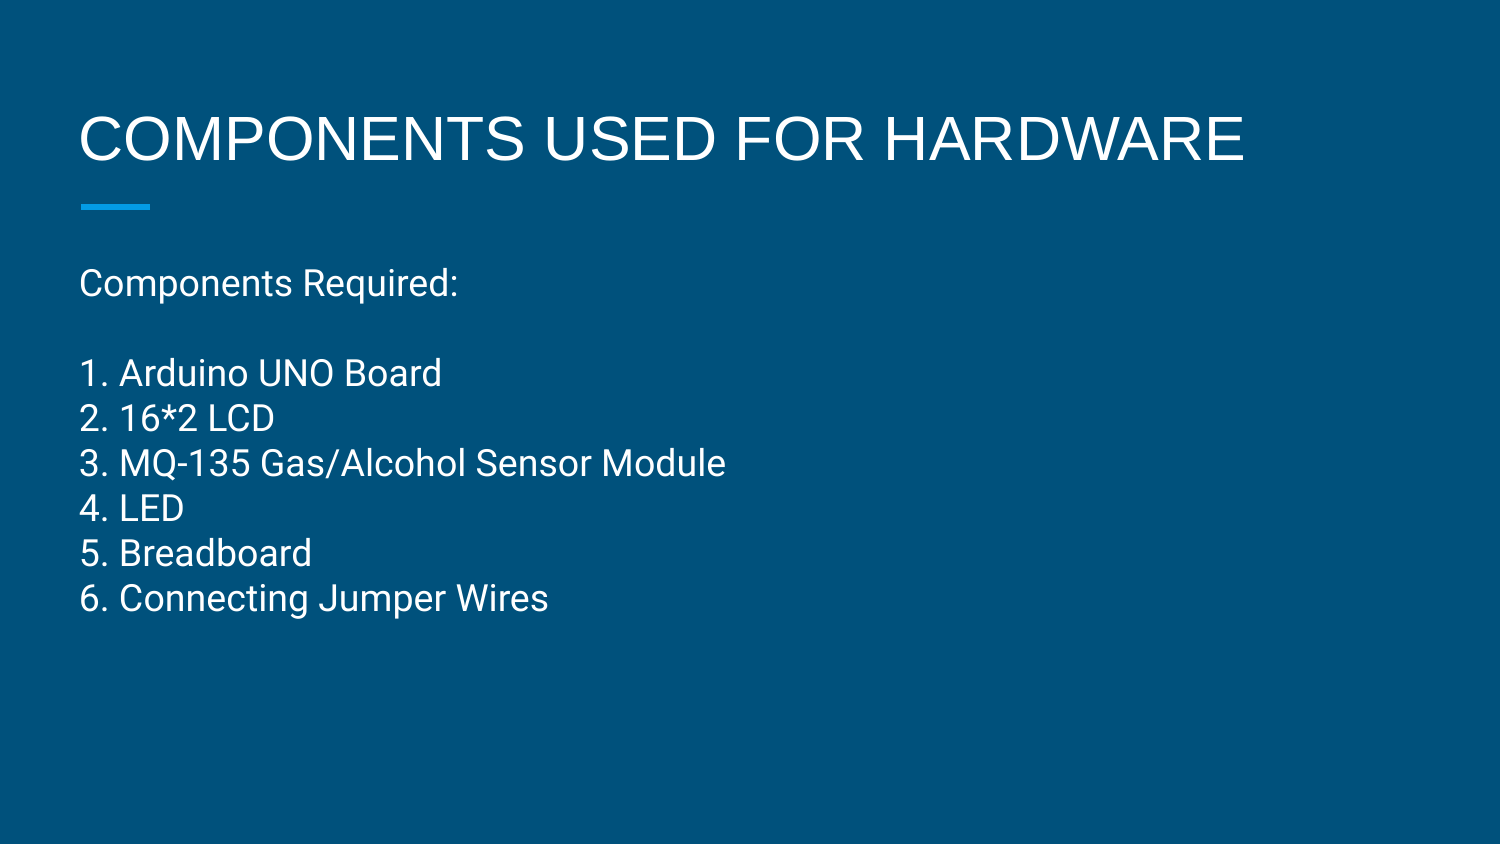

# COMPONENTS USED FOR HARDWARE
Components Required:

1. Arduino UNO Board
2. 16*2 LCD
3. MQ-135 Gas/Alcohol Sensor Module
4. LED
5. Breadboard
6. Connecting Jumper Wires